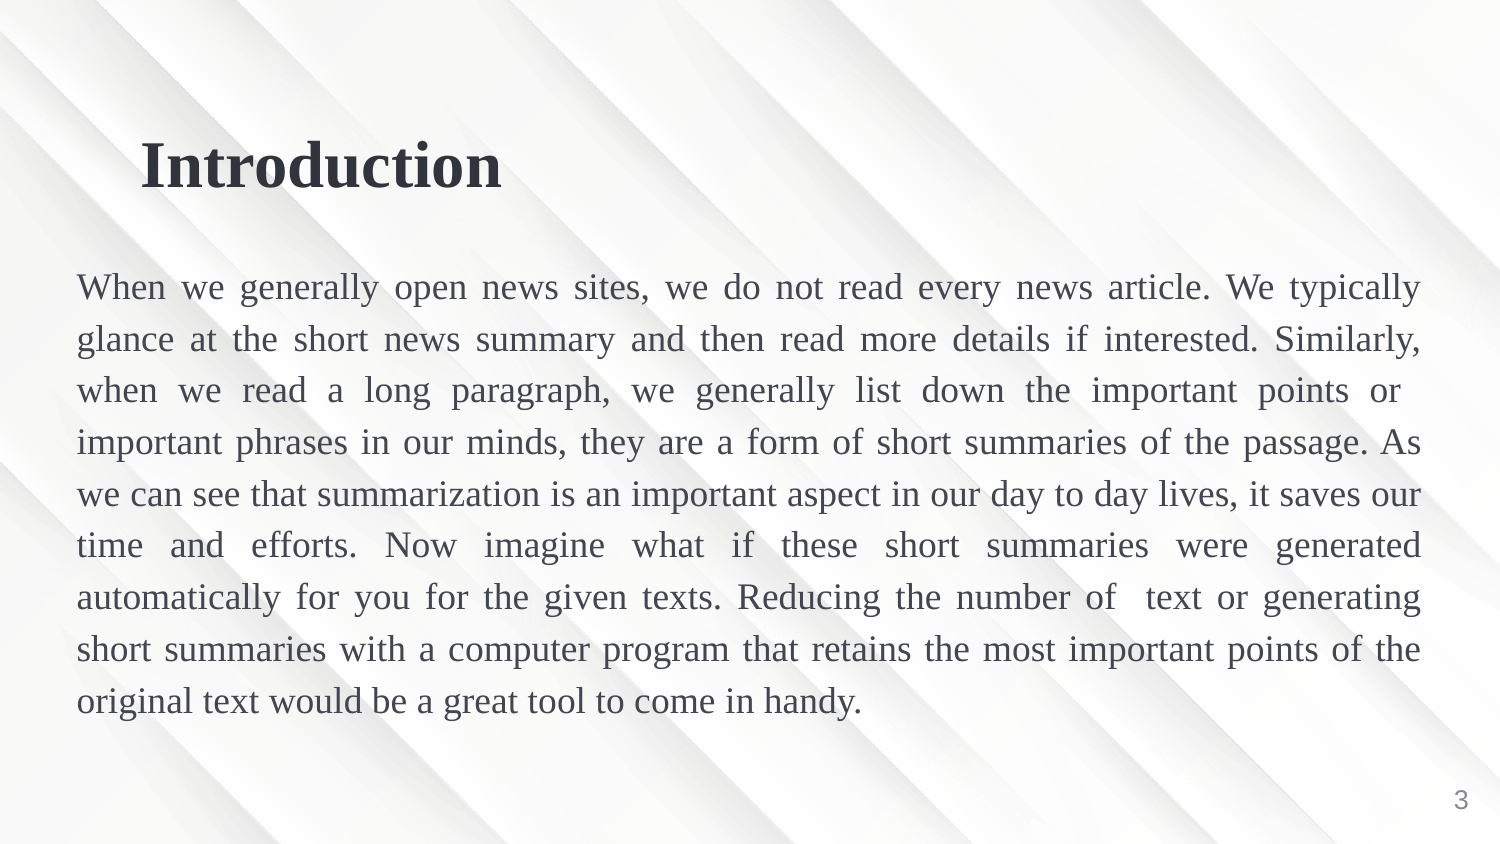

# Introduction
When we generally open news sites, we do not read every news article. We typically glance at the short news summary and then read more details if interested. Similarly, when we read a long paragraph, we generally list down the important points or  important phrases in our minds, they are a form of short summaries of the passage. As we can see that summarization is an important aspect in our day to day lives, it saves our time and efforts. Now imagine what if these short summaries were generated automatically for you for the given texts. Reducing the number of  text or generating short summaries with a computer program that retains the most important points of the original text would be a great tool to come in handy.

3